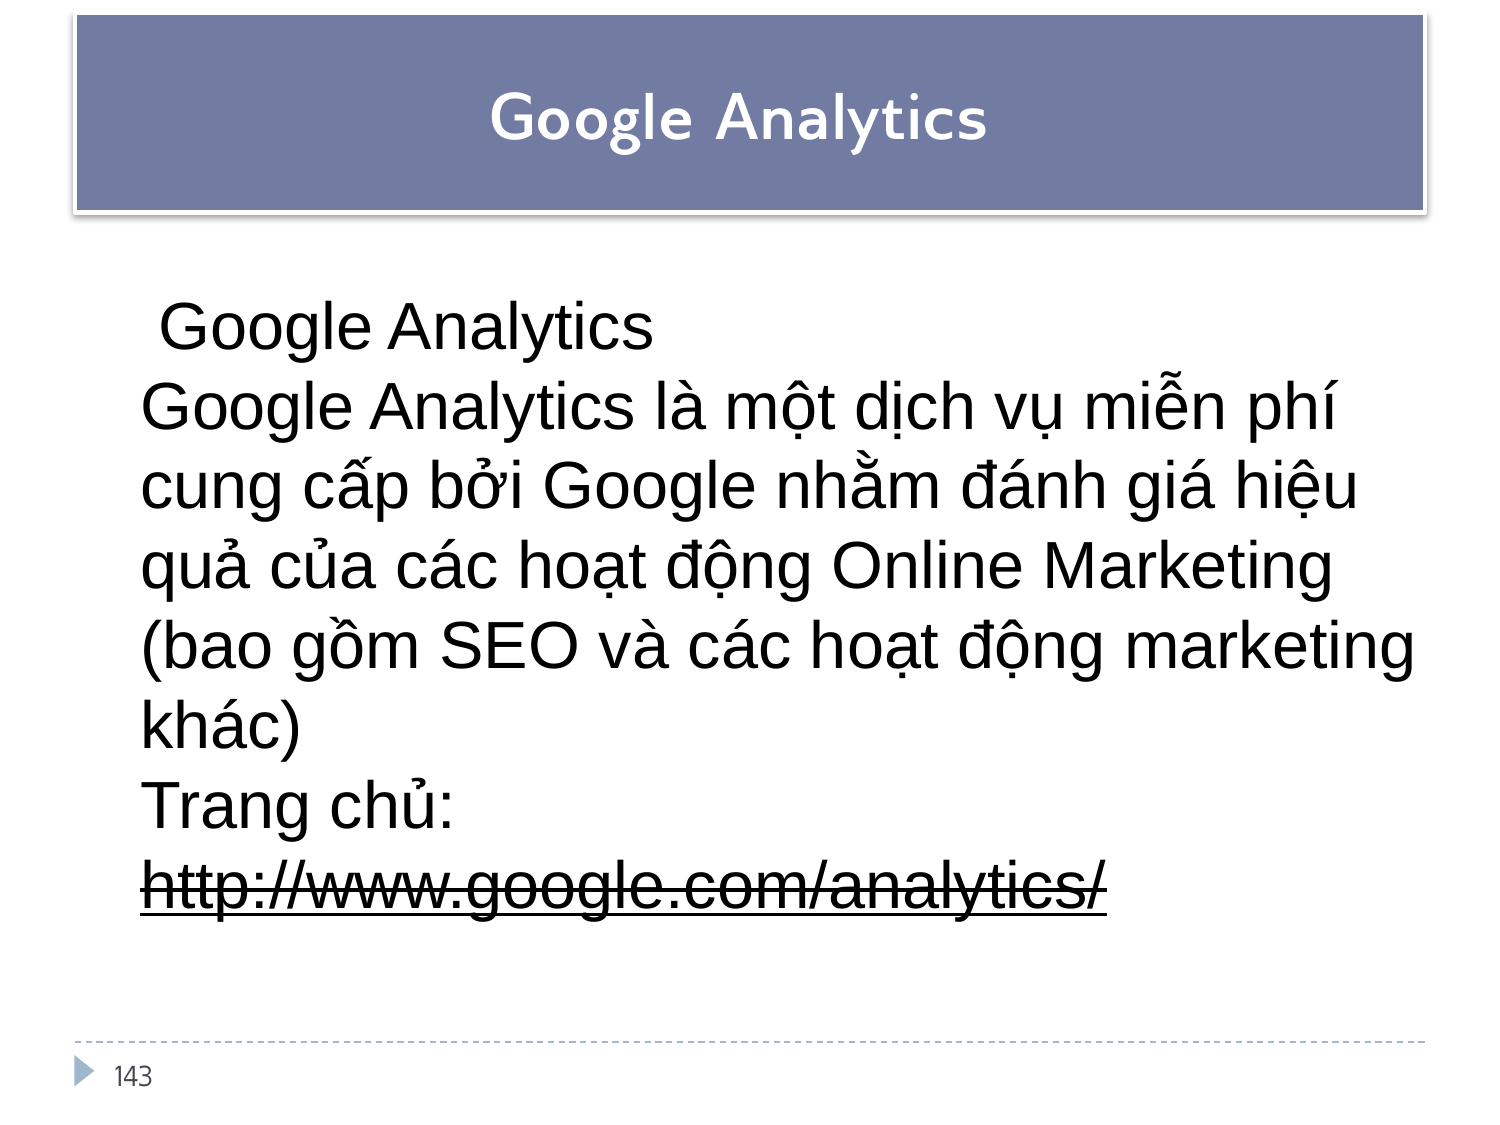

# Google Analytics

 Google Analytics
Google Analytics là một dịch vụ miễn phí cung cấp bởi Google nhằm đánh giá hiệu quả của các hoạt động Online Marketing (bao gồm SEO và các hoạt động marketing khác)
Trang chủ: http://www.google.com/analytics/
143